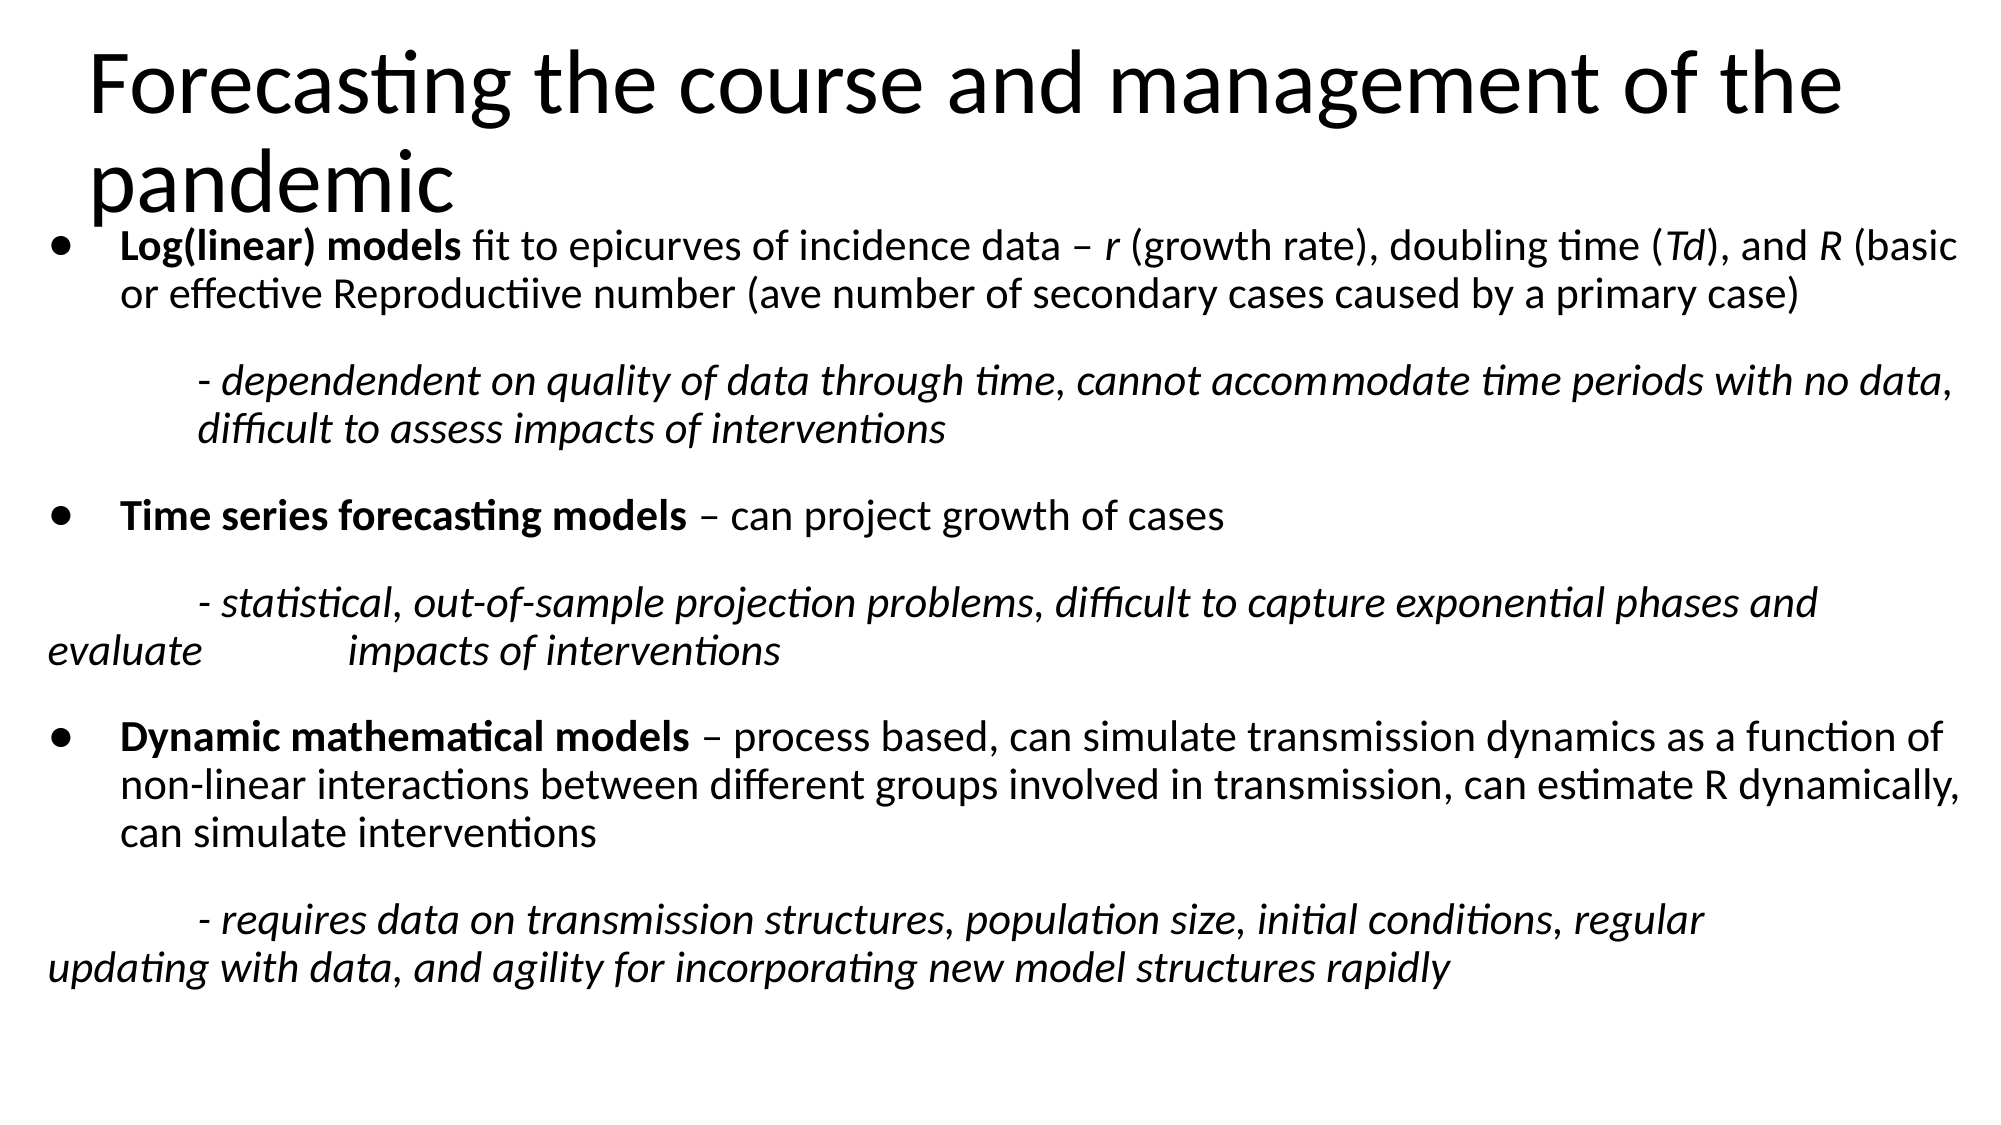

# Forecasting the course and management of the pandemic
Log(linear) models fit to epicurves of incidence data – r (growth rate), doubling time (Td), and R (basic or effective Reproductiive number (ave number of secondary cases caused by a primary case)
	- dependendent on quality of data through time, cannot accommodate time periods with no data, 	difficult to assess impacts of interventions
Time series forecasting models – can project growth of cases
	- statistical, out-of-sample projection problems, difficult to capture exponential phases and evaluate 	impacts of interventions
Dynamic mathematical models – process based, can simulate transmission dynamics as a function of non-linear interactions between different groups involved in transmission, can estimate R dynamically, can simulate interventions
	- requires data on transmission structures, population size, initial conditions, regular 	updating with data, and agility for incorporating new model structures rapidly